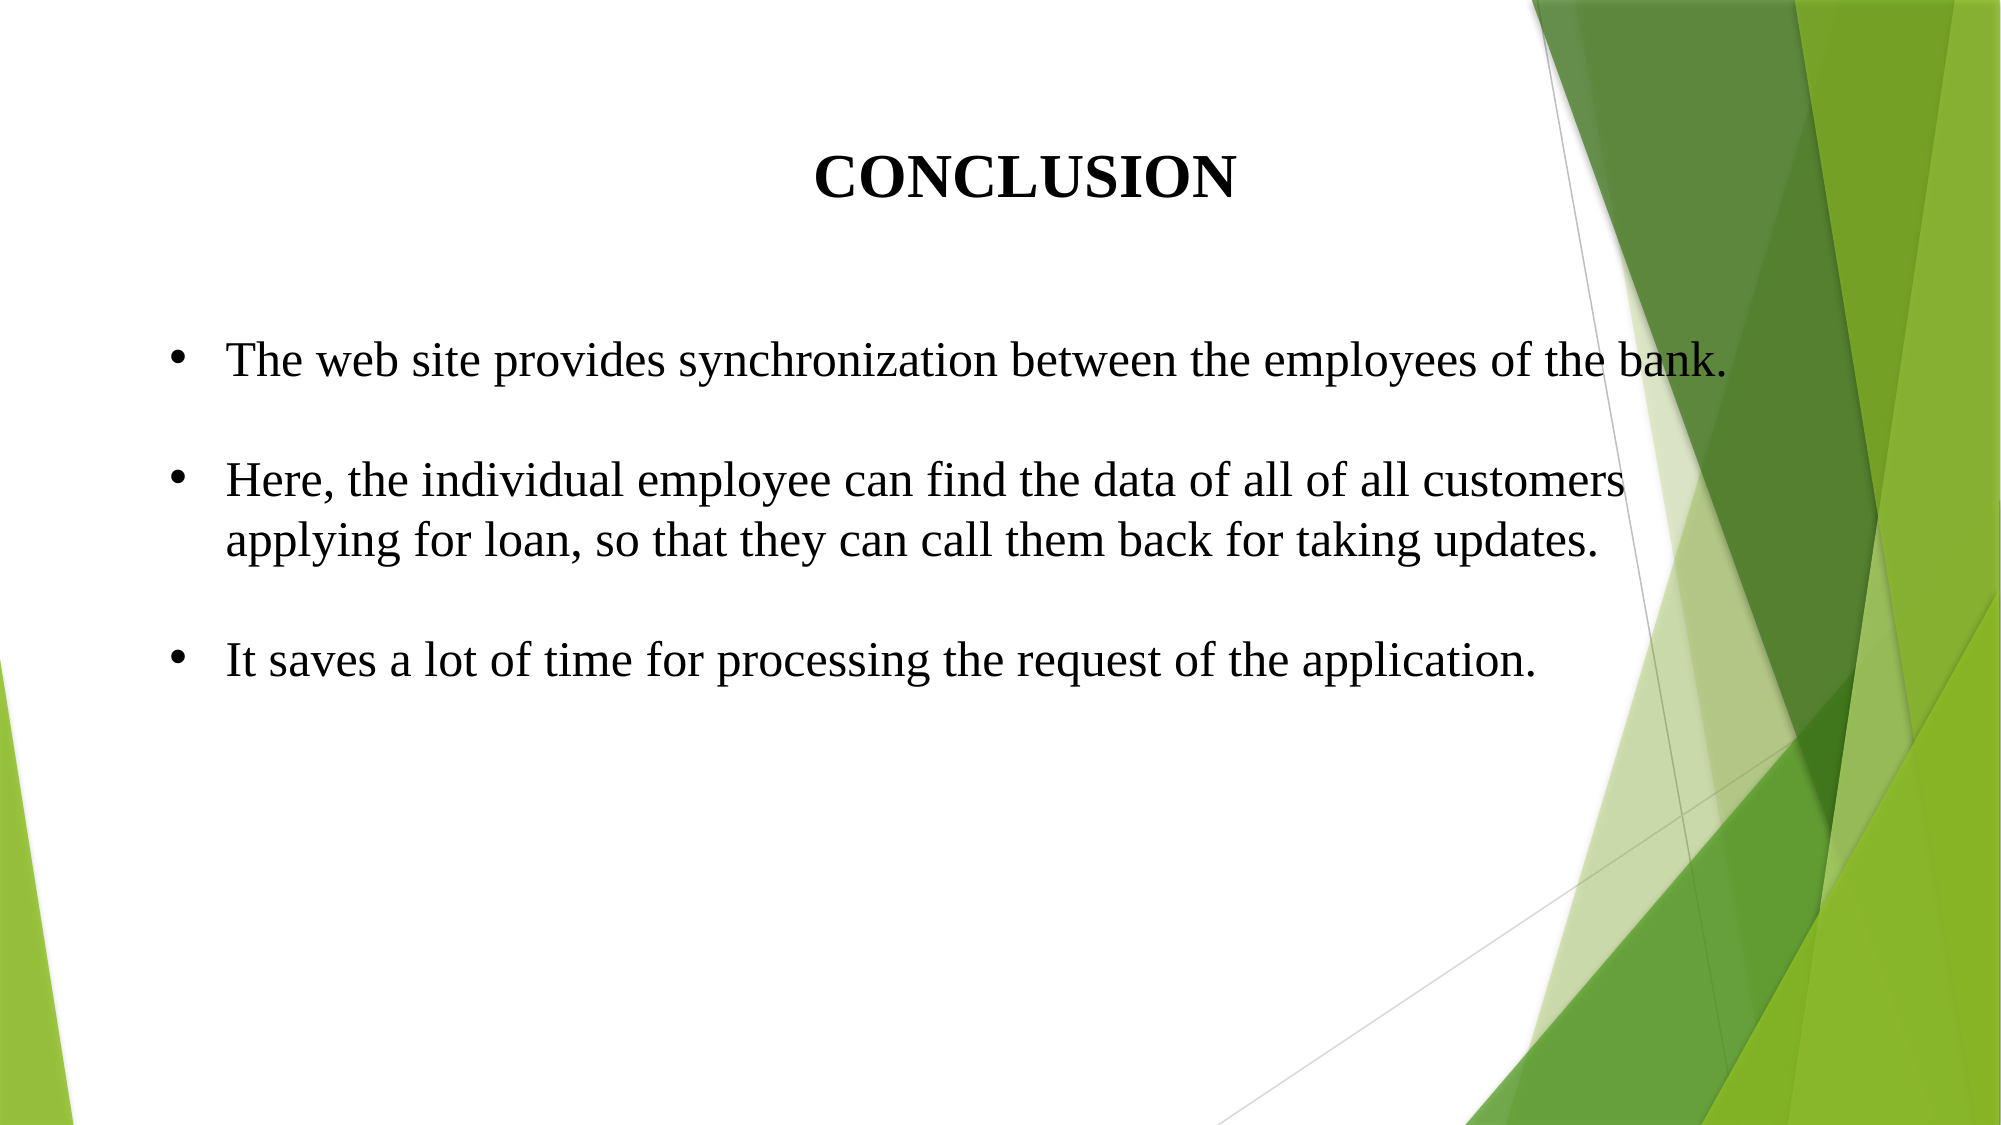

CONCLUSION
The web site provides synchronization between the employees of the bank.

Here, the individual employee can find the data of all of all customers applying for loan, so that they can call them back for taking updates.

It saves a lot of time for processing the request of the application.